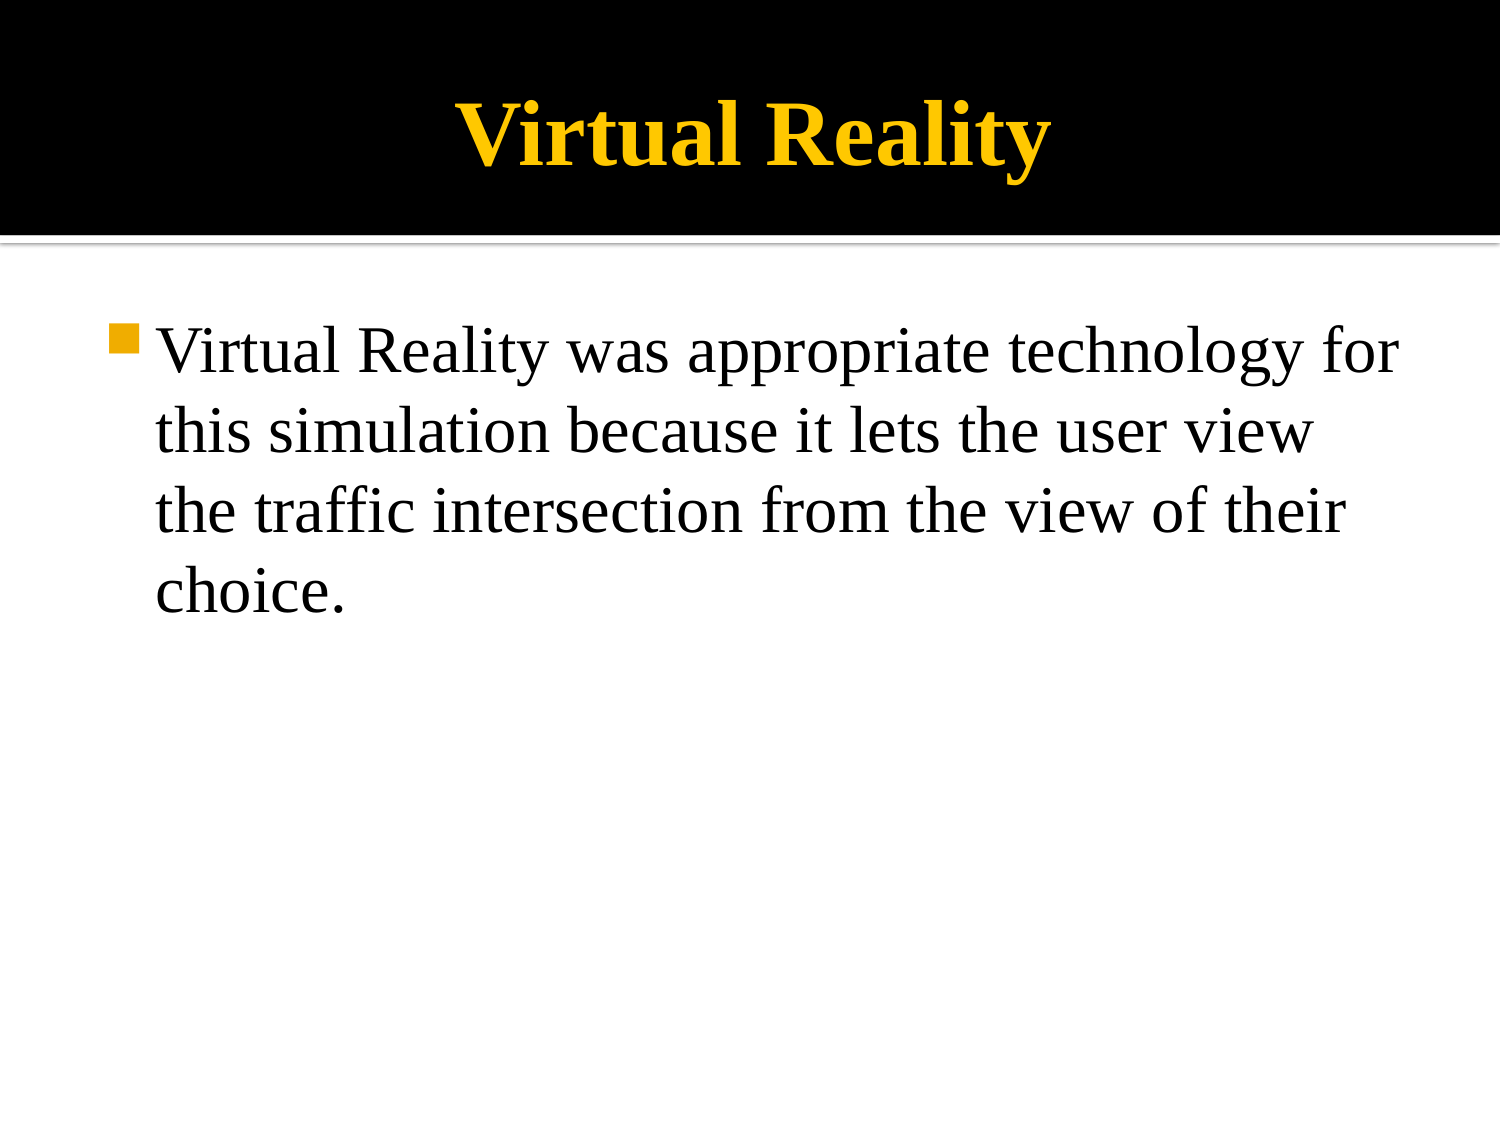

# Virtual Reality
Virtual Reality was appropriate technology for this simulation because it lets the user view the traffic intersection from the view of their choice.